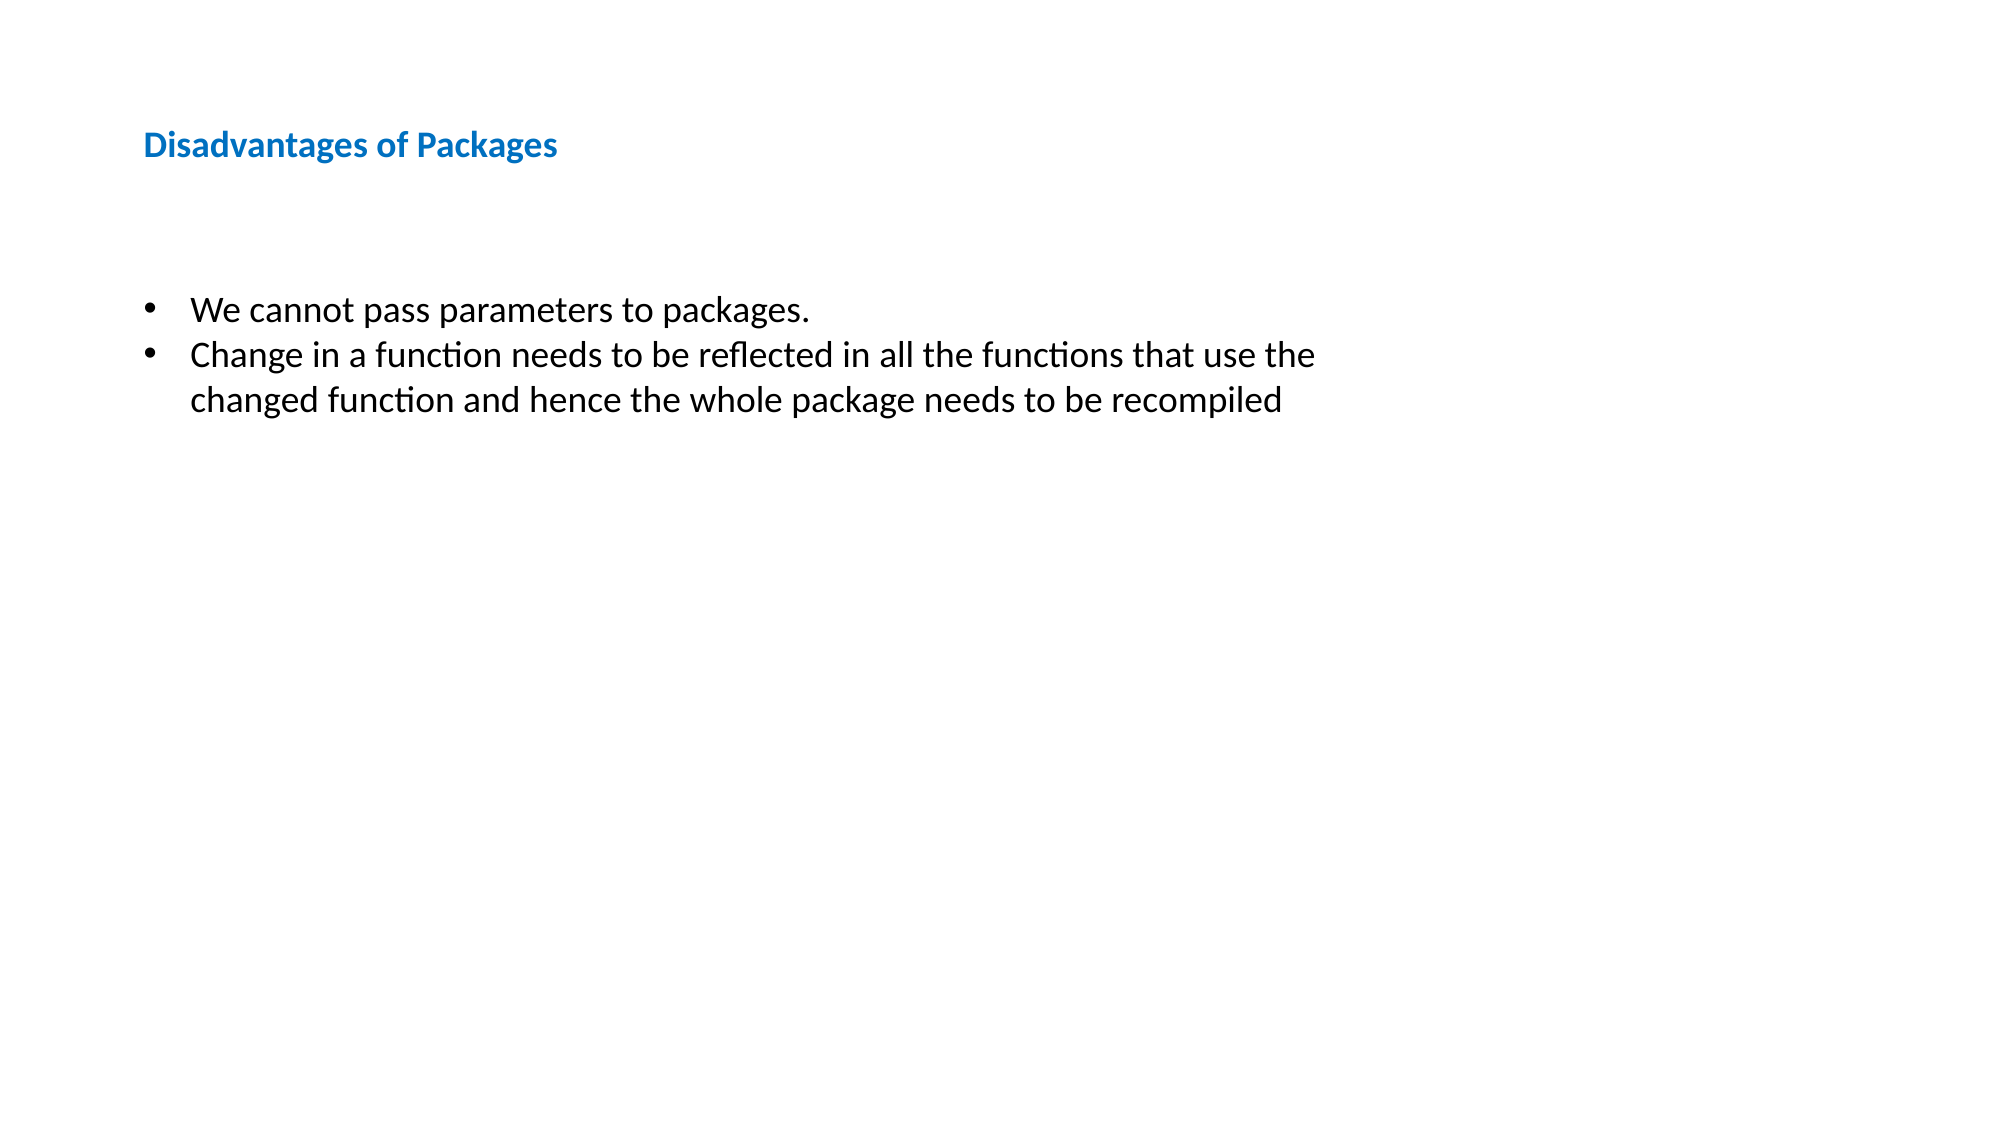

Disadvantages of Packages
We cannot pass parameters to packages.
Change in a function needs to be reflected in all the functions that use the changed function and hence the whole package needs to be recompiled